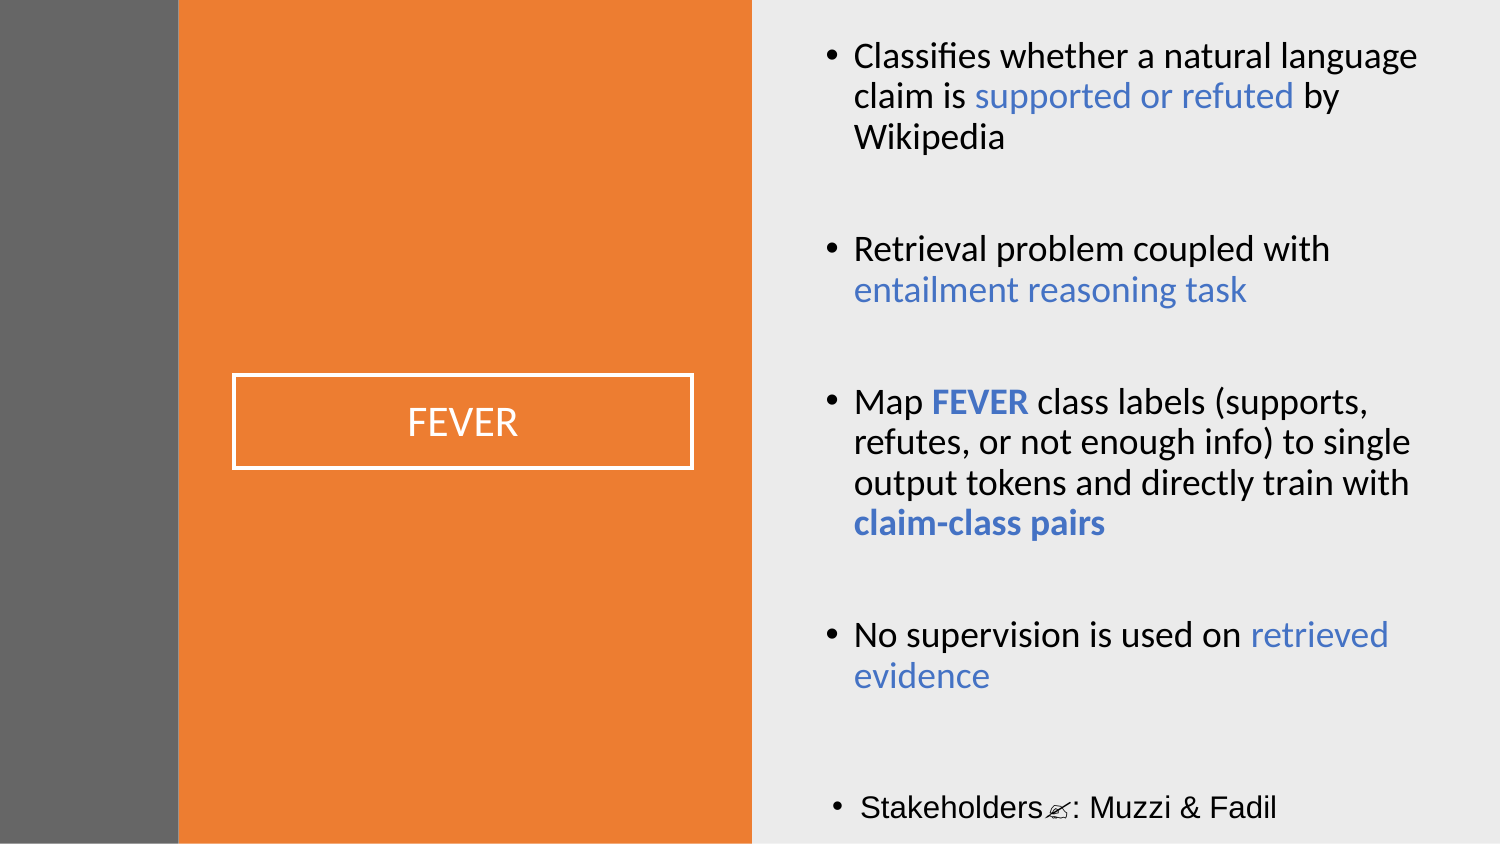

Classifies whether a natural language claim is supported or refuted by Wikipedia

Retrieval problem coupled with entailment reasoning task

Map FEVER class labels (supports, refutes, or not enough info) to single output tokens and directly train with claim-class pairs

No supervision is used on retrieved evidence
# FEVER
Stakeholders✍️: Muzzi & Fadil